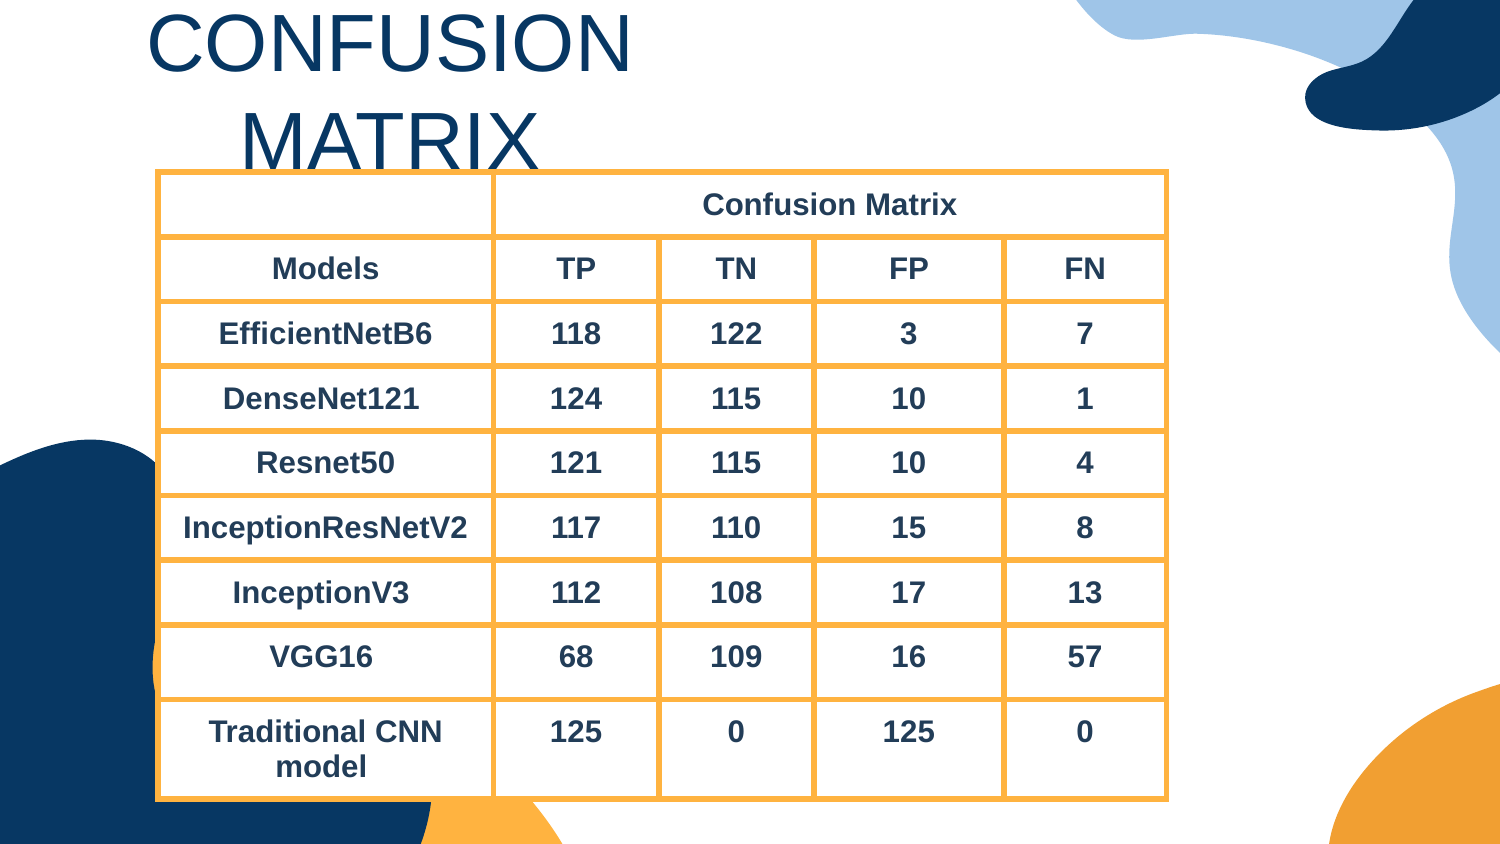

# CONFUSION MATRIX
|  | Confusion Matrix |  |  |  |
| --- | --- | --- | --- | --- |
| Models | TP | TN | FP | FN |
| EfficientNetB6 | 118 | 122 | 3 | 7 |
| DenseNet121 | 124 | 115 | 10 | 1 |
| Resnet50 | 121 | 115 | 10 | 4 |
| InceptionResNetV2 | 117 | 110 | 15 | 8 |
| InceptionV3 | 112 | 108 | 17 | 13 |
| VGG16 | 68 | 109 | 16 | 57 |
| Traditional CNN model | 125 | 0 | 125 | 0 |